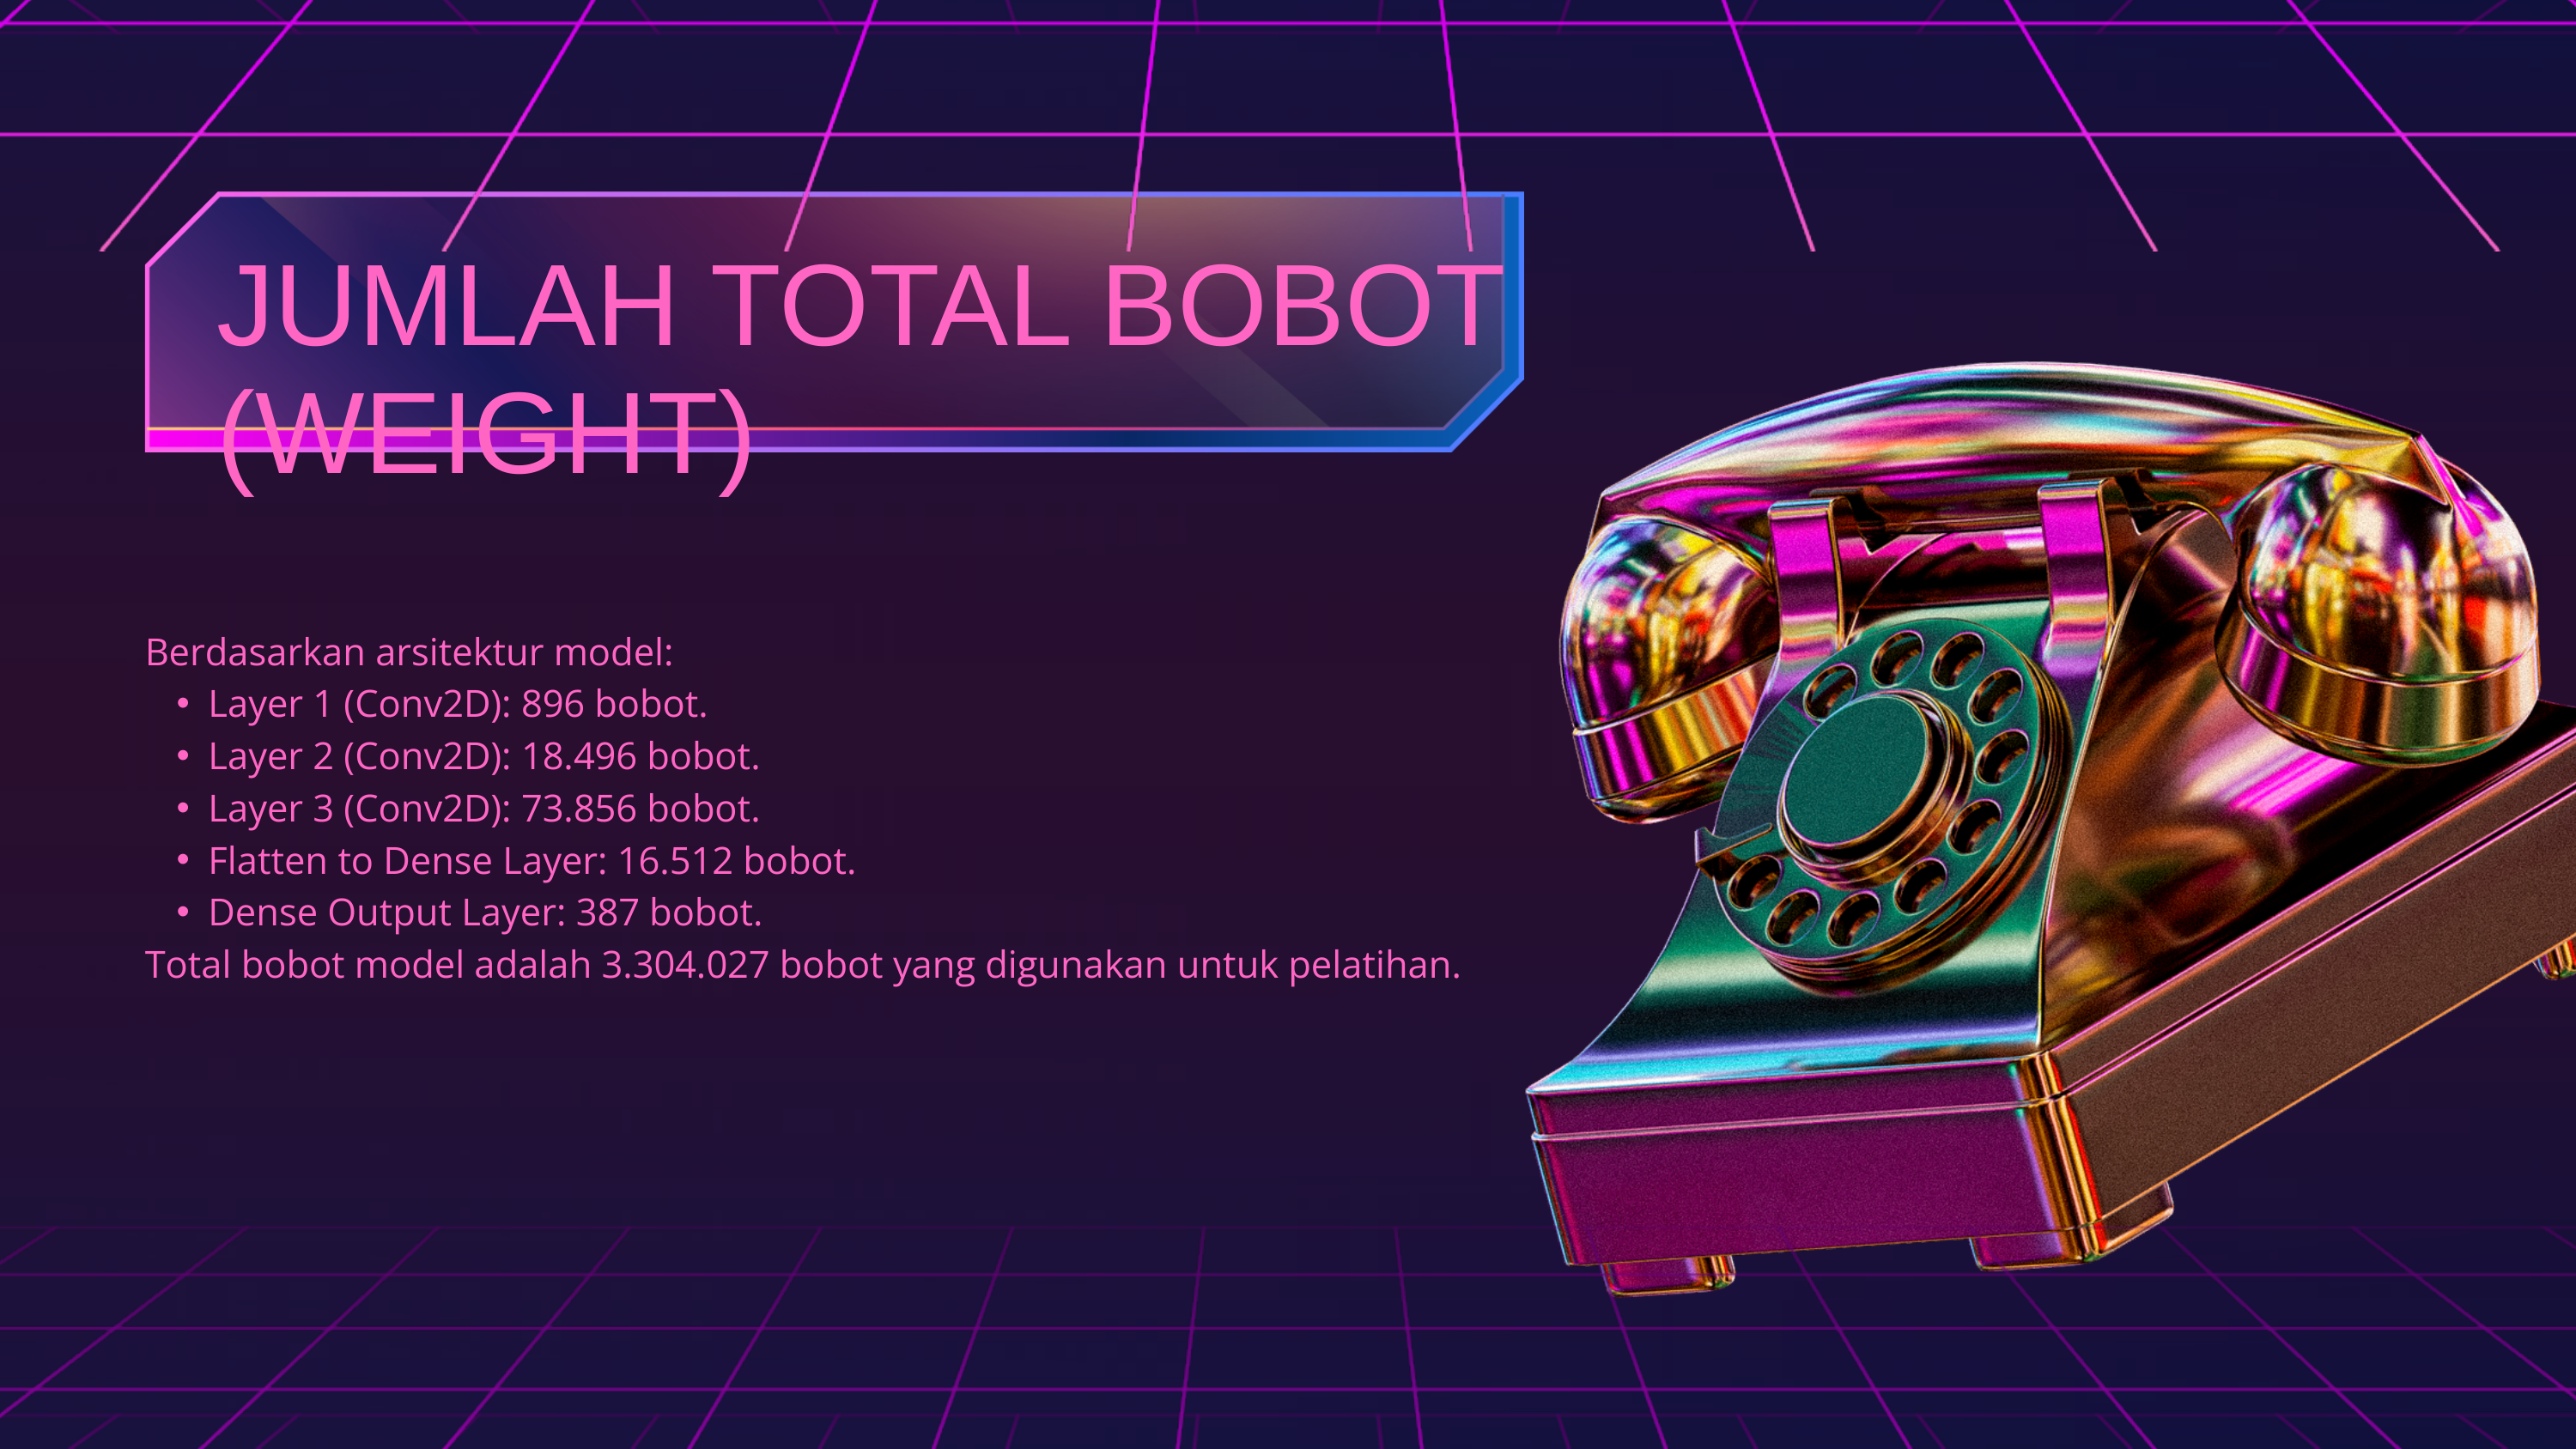

JUMLAH TOTAL BOBOT (WEIGHT)

Berdasarkan arsitektur model:
Layer 1 (Conv2D): 896 bobot.
Layer 2 (Conv2D): 18.496 bobot.
Layer 3 (Conv2D): 73.856 bobot.
Flatten to Dense Layer: 16.512 bobot.
Dense Output Layer: 387 bobot.
Total bobot model adalah 3.304.027 bobot yang digunakan untuk pelatihan.